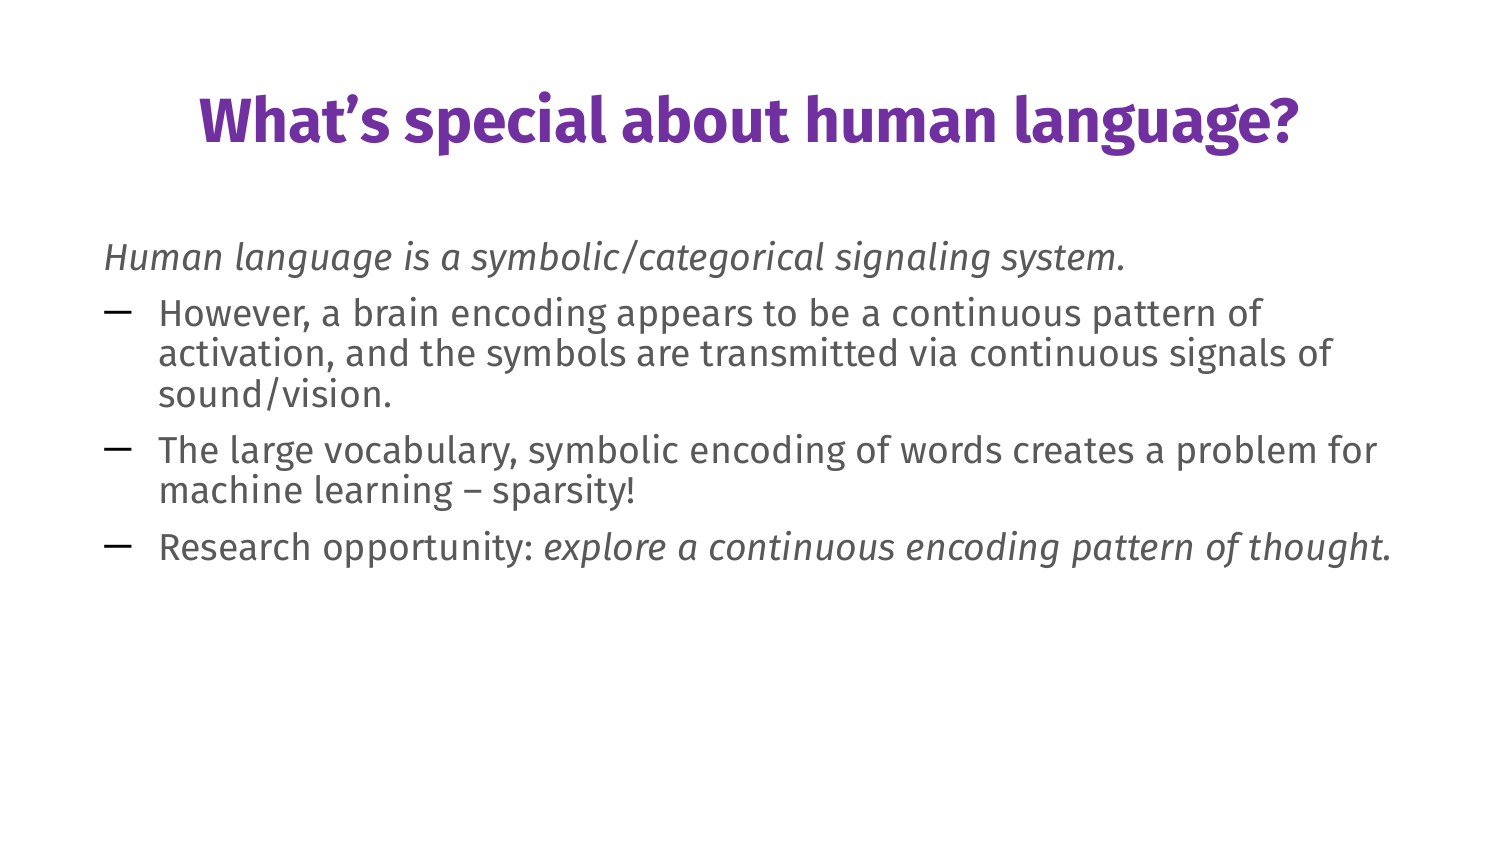

# What’s special about human language?
Human language is a symbolic/categorical signaling system.
However, a brain encoding appears to be a continuous pattern of activation, and the symbols are transmitted via continuous signals of sound/vision.
The large vocabulary, symbolic encoding of words creates a problem for machine learning – sparsity!
Research opportunity: explore a continuous encoding pattern of thought.